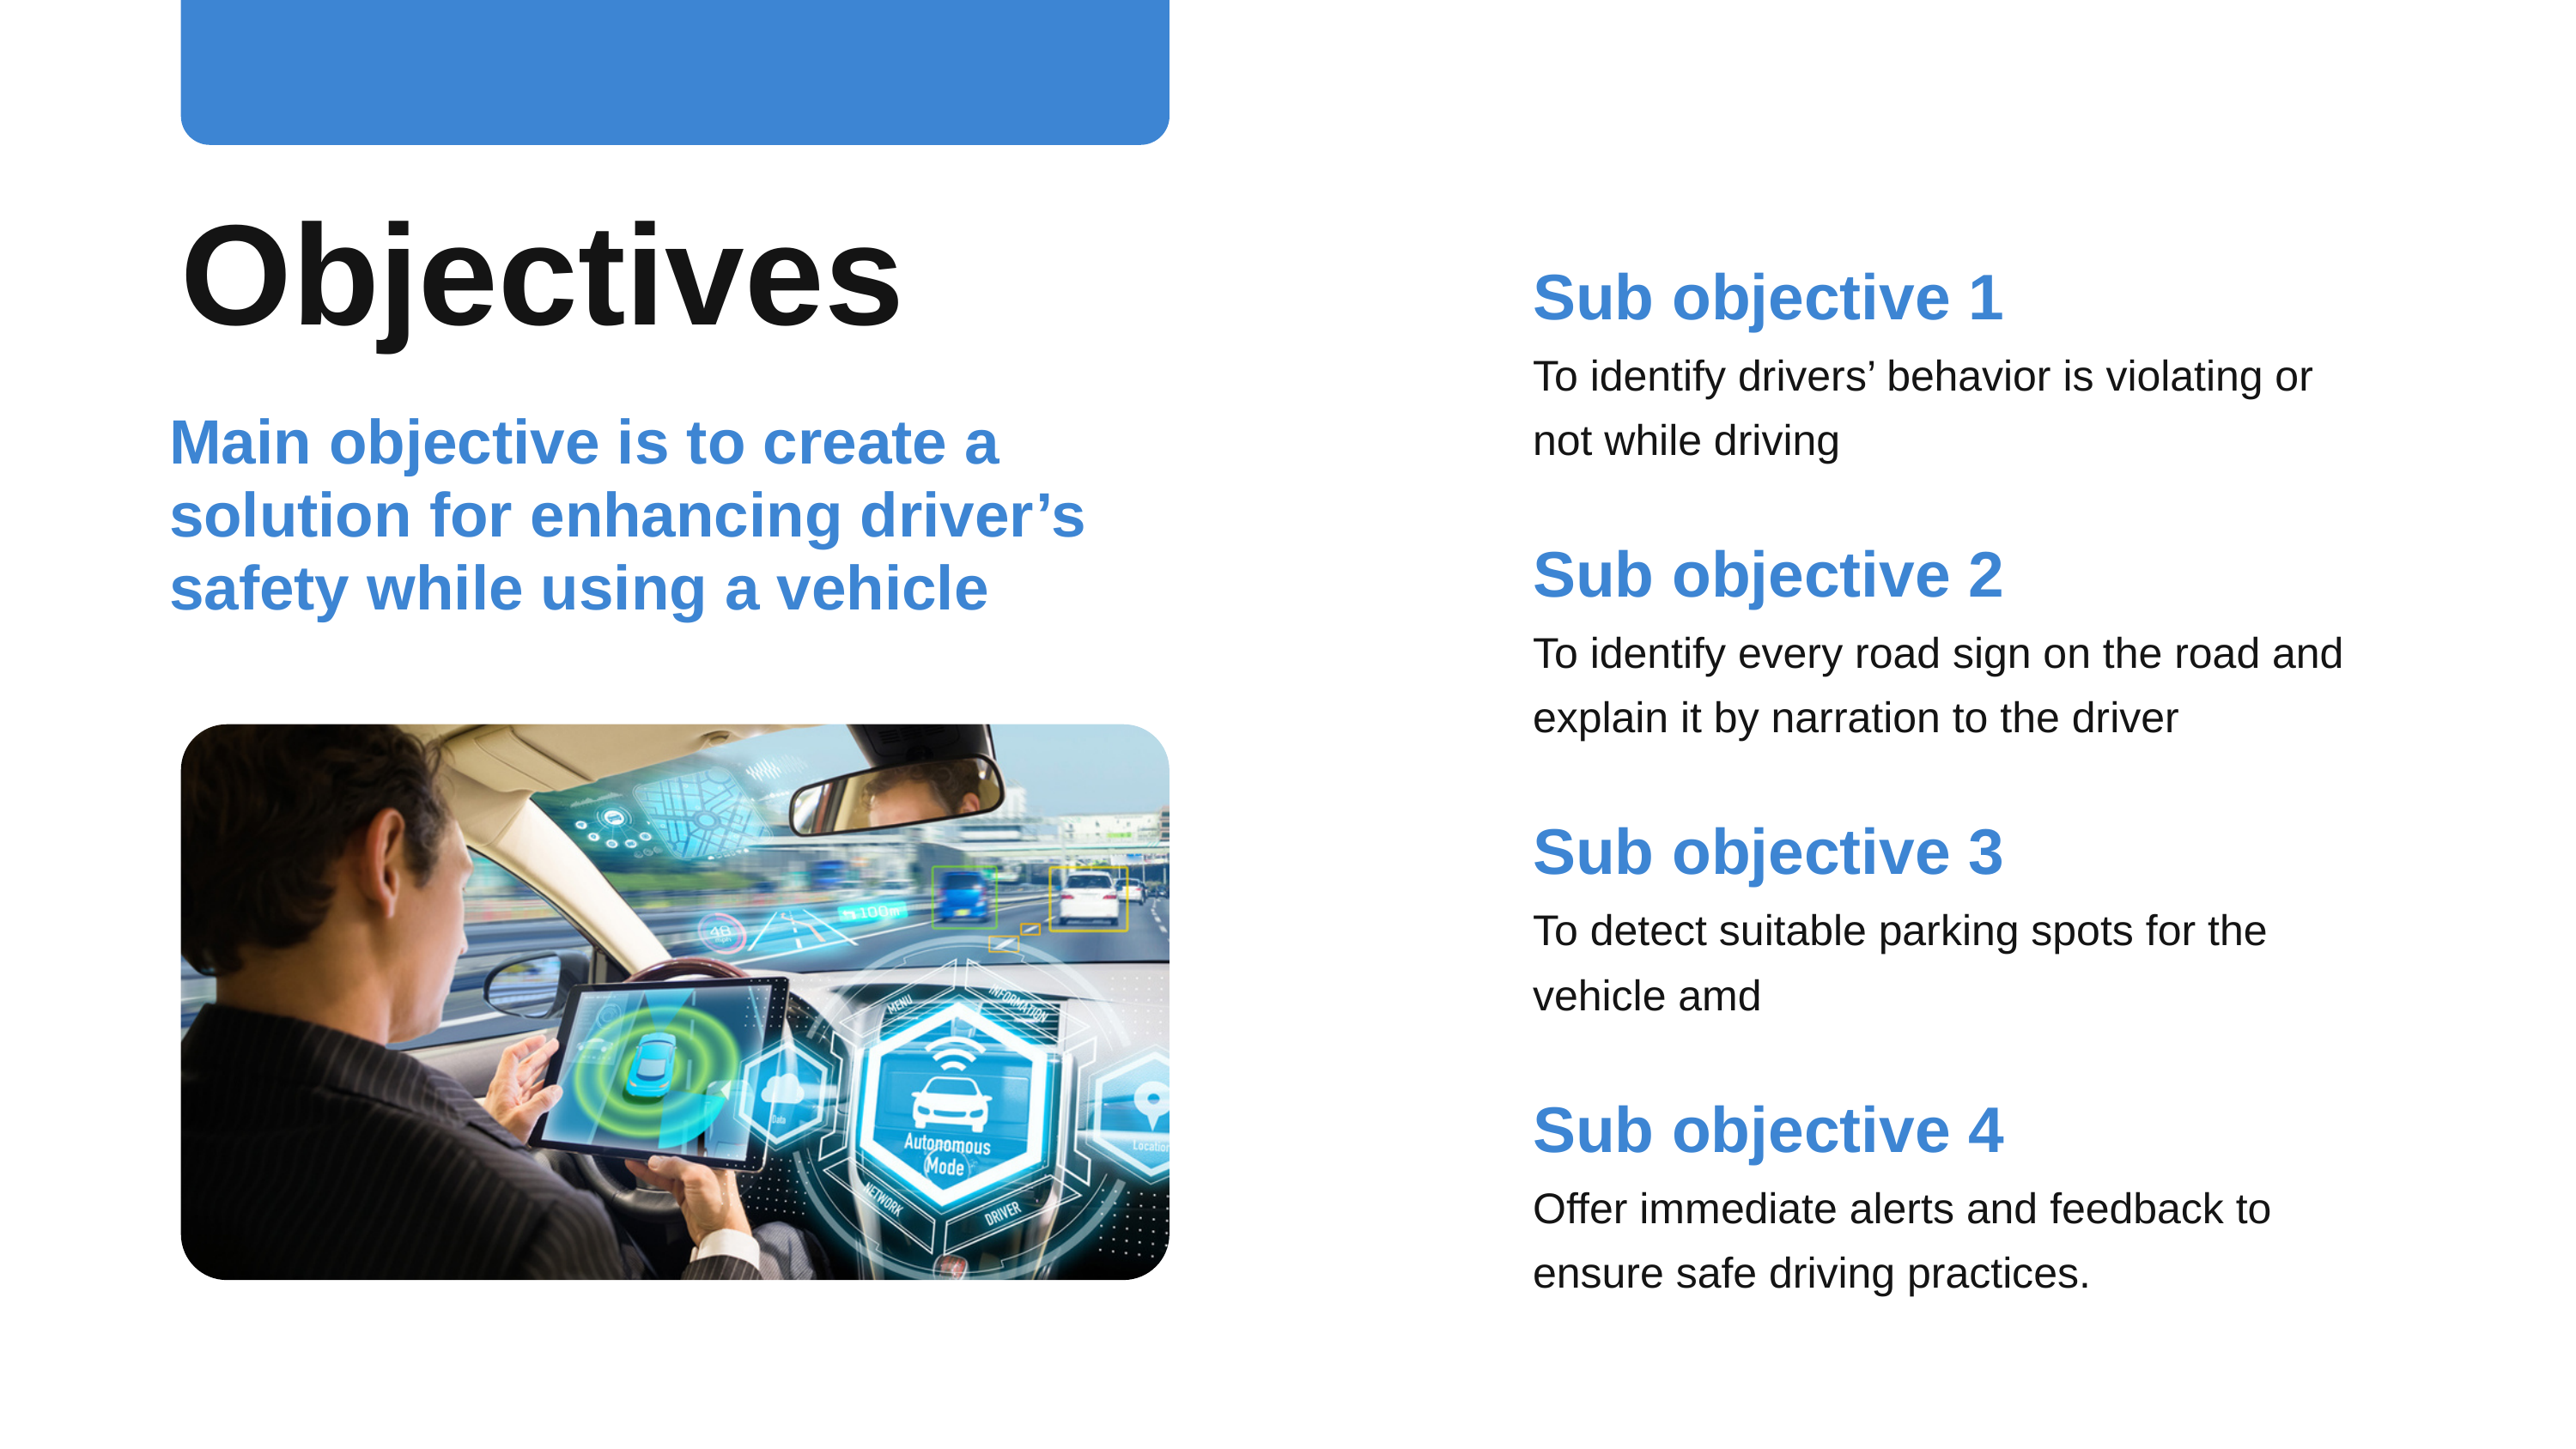

Objectives
Sub objective 1
To identify drivers’ behavior is violating or not while driving
Main objective is to create a solution for enhancing driver’s safety while using a vehicle
Sub objective 2
To identify every road sign on the road and explain it by narration to the driver

Sub objective 3
To detect suitable parking spots for the vehicle amd
Sub objective 4
Offer immediate alerts and feedback to ensure safe driving practices.